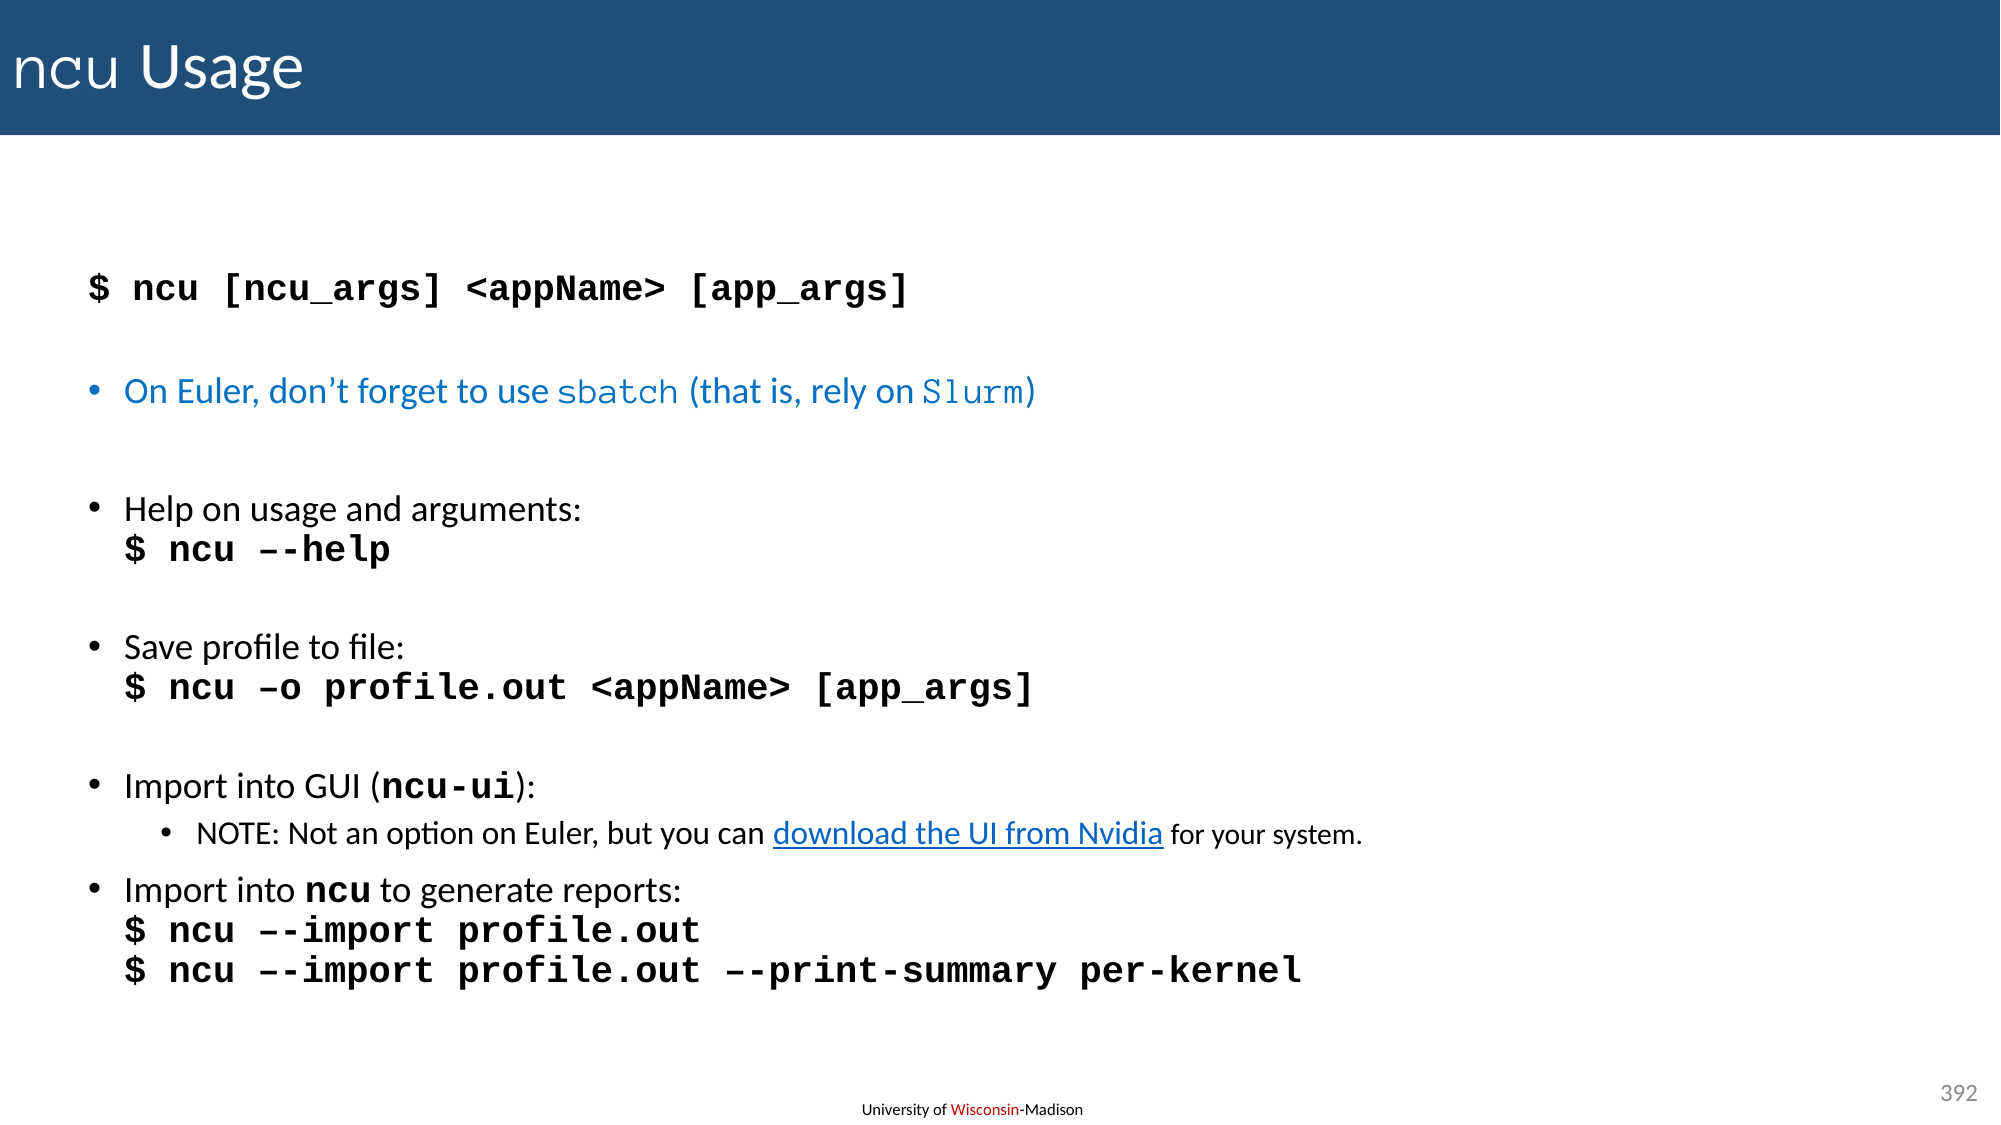

# ncu Usage
$ ncu [ncu_args] <appName> [app_args]
On Euler, don’t forget to use sbatch (that is, rely on Slurm)

Help on usage and arguments:
$ ncu –-help
Save profile to file:
$ ncu –o profile.out <appName> [app_args]
Import into GUI (ncu-ui):
NOTE: Not an option on Euler, but you can download the UI from Nvidia for your system.
Import into ncu to generate reports:
	$ ncu –-import profile.out
	$ ncu –-import profile.out –-print-summary per-kernel
392